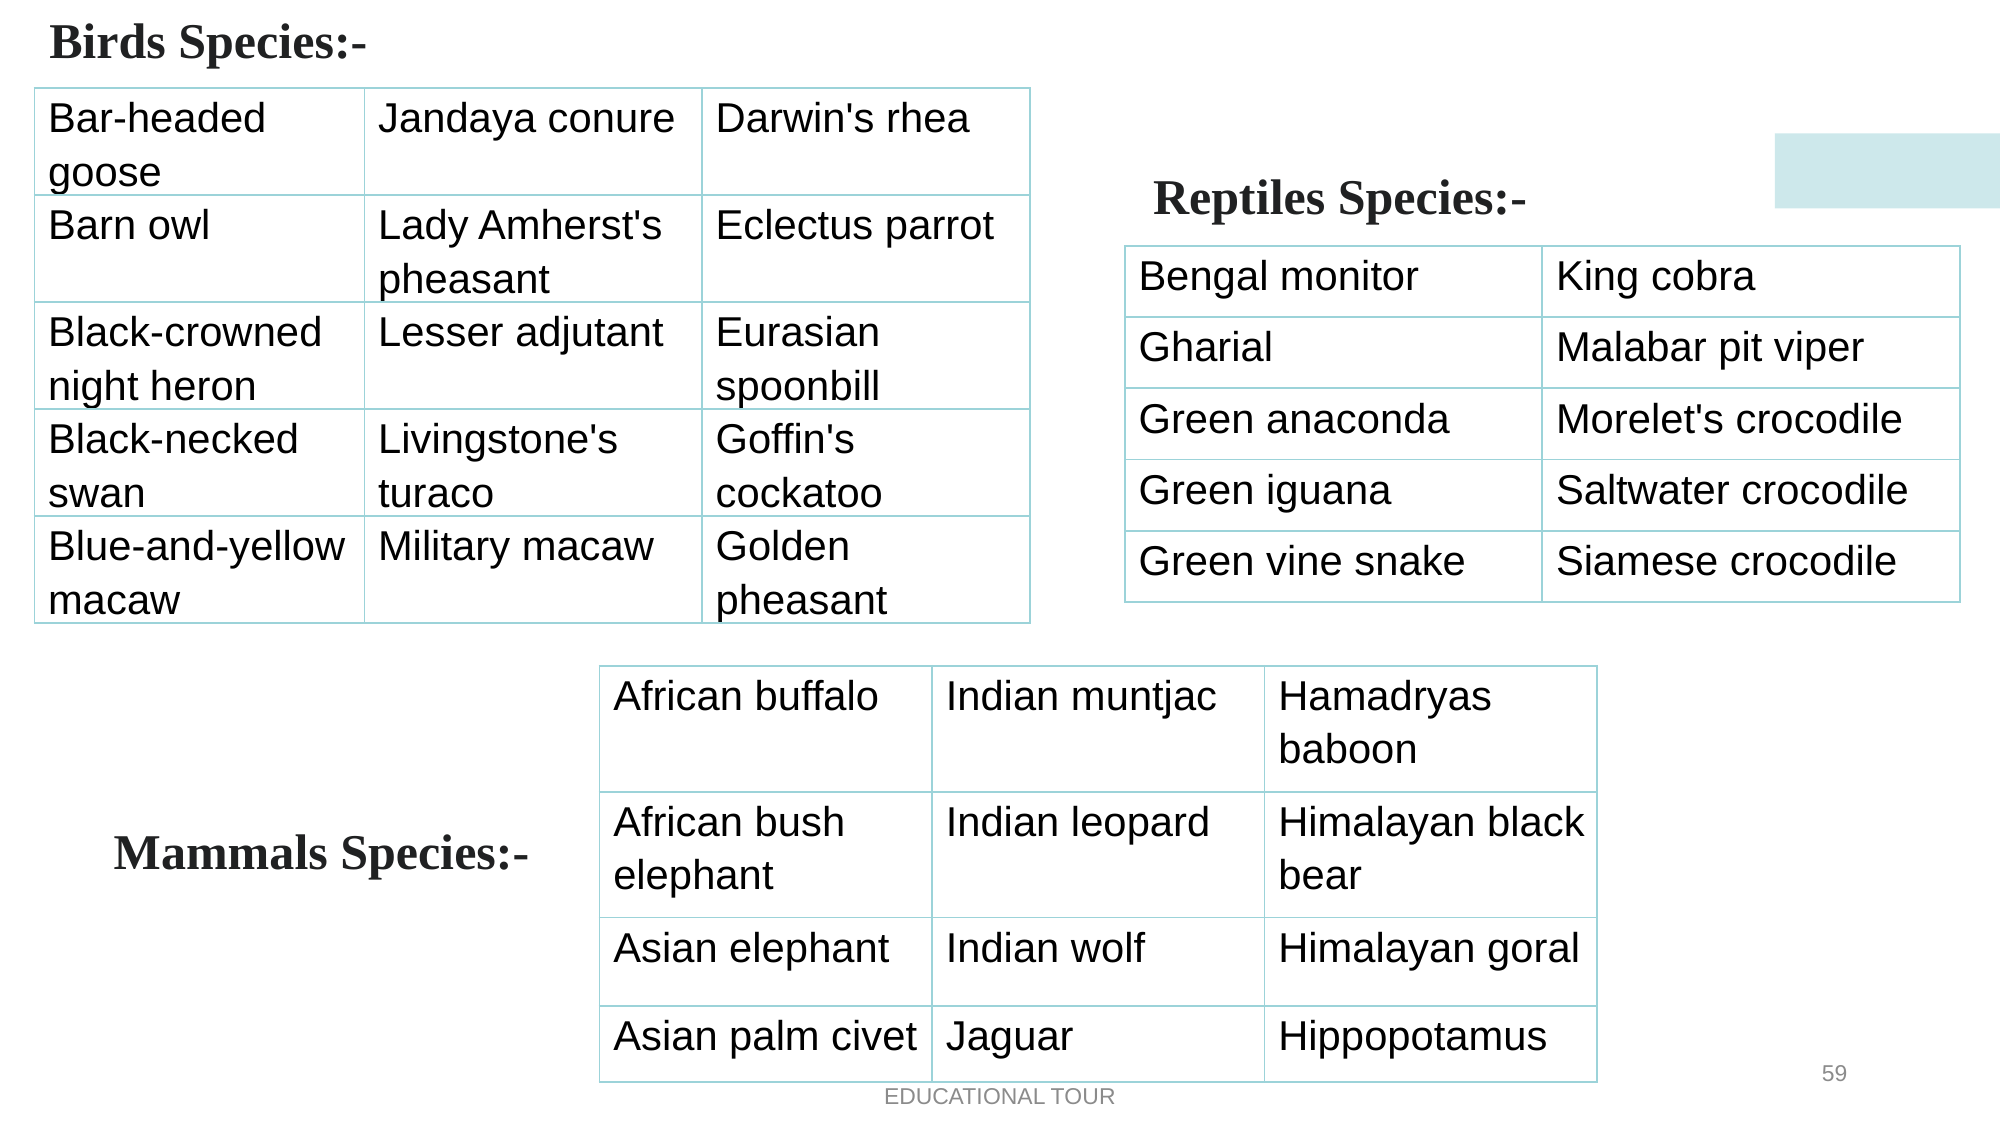

Birds Species:-

#
| Bar-headed goose | Jandaya conure | Darwin's rhea |
| --- | --- | --- |
| Barn owl | Lady Amherst's pheasant | Eclectus parrot |
| Black-crowned night heron | Lesser adjutant | Eurasian spoonbill |
| Black-necked swan | Livingstone's turaco | Goffin's cockatoo |
| Blue-and-yellow macaw | Military macaw | Golden pheasant |
Reptiles Species:-
| Bengal monitor | King cobra |
| --- | --- |
| Gharial | Malabar pit viper |
| Green anaconda | Morelet's crocodile |
| Green iguana | Saltwater crocodile |
| Green vine snake | Siamese crocodile |
| African buffalo | Indian muntjac | Hamadryas baboon |
| --- | --- | --- |
| African bush elephant | Indian leopard | Himalayan black bear |
| Asian elephant | Indian wolf | Himalayan goral |
| Asian palm civet | Jaguar | Hippopotamus |
Mammals Species:-
59
EDUCATIONAL TOUR